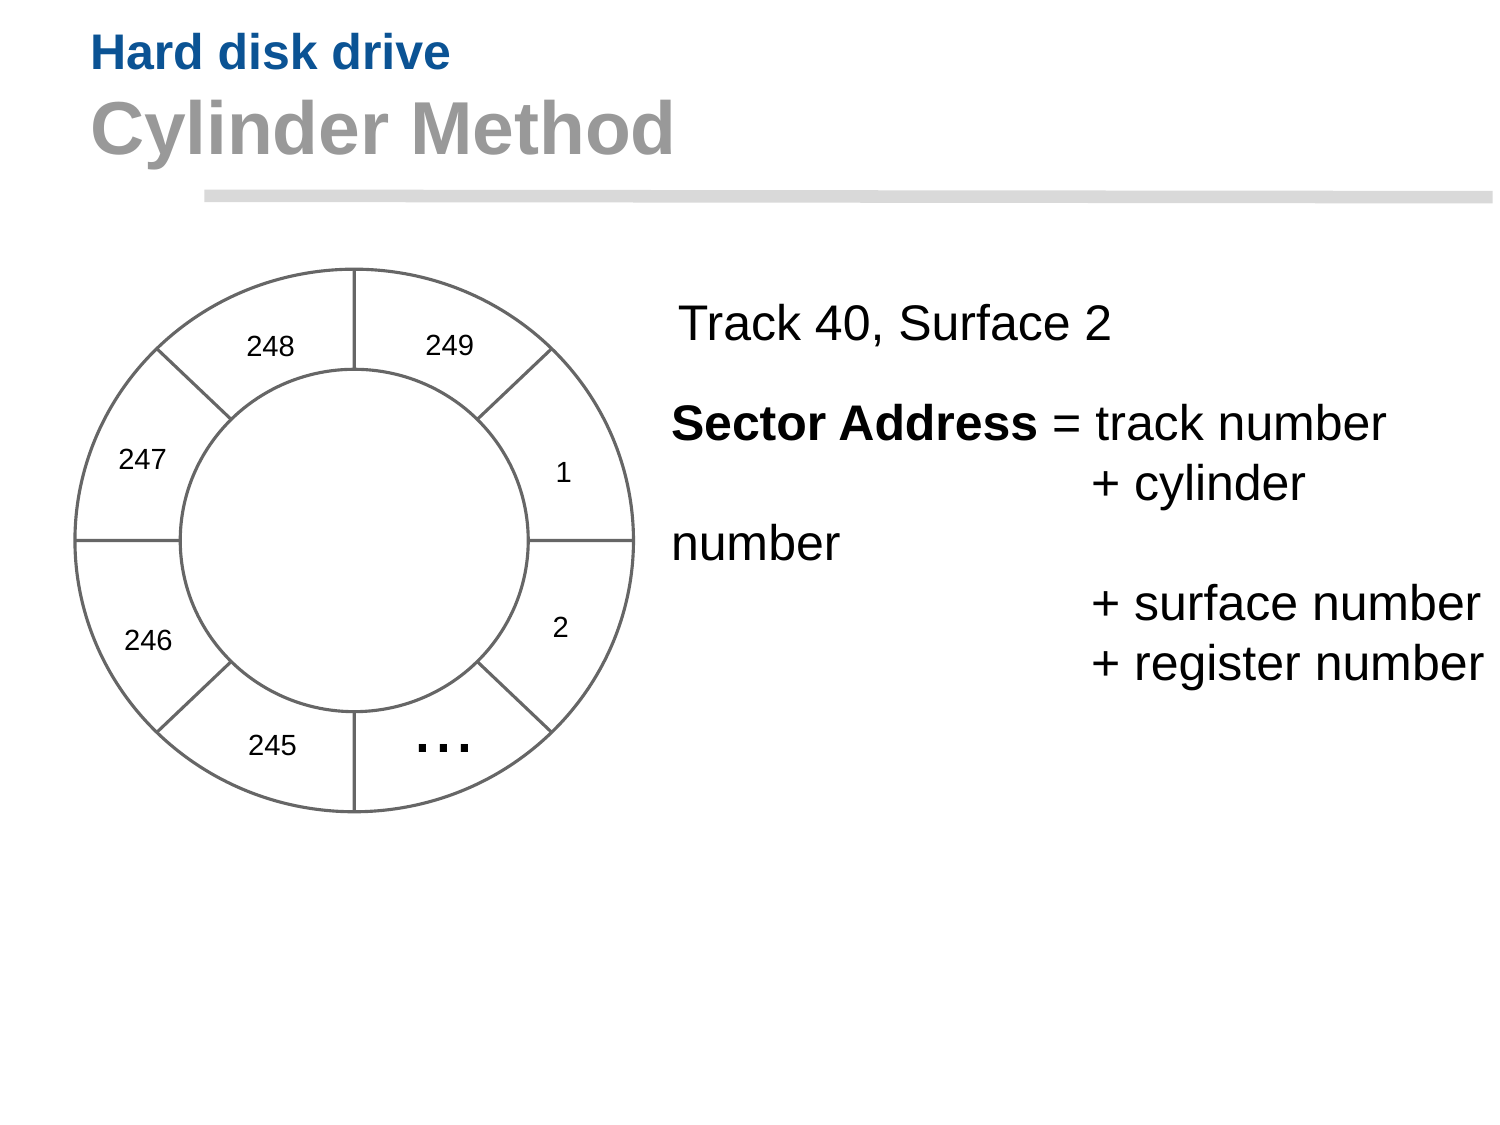

# Hard disk drive Cylinder Method

Track 40, Surface 2
249
248

Sector Address = track number
                              + cylinder number
                              + surface number
                              + register number
247
1
2
246
...
245